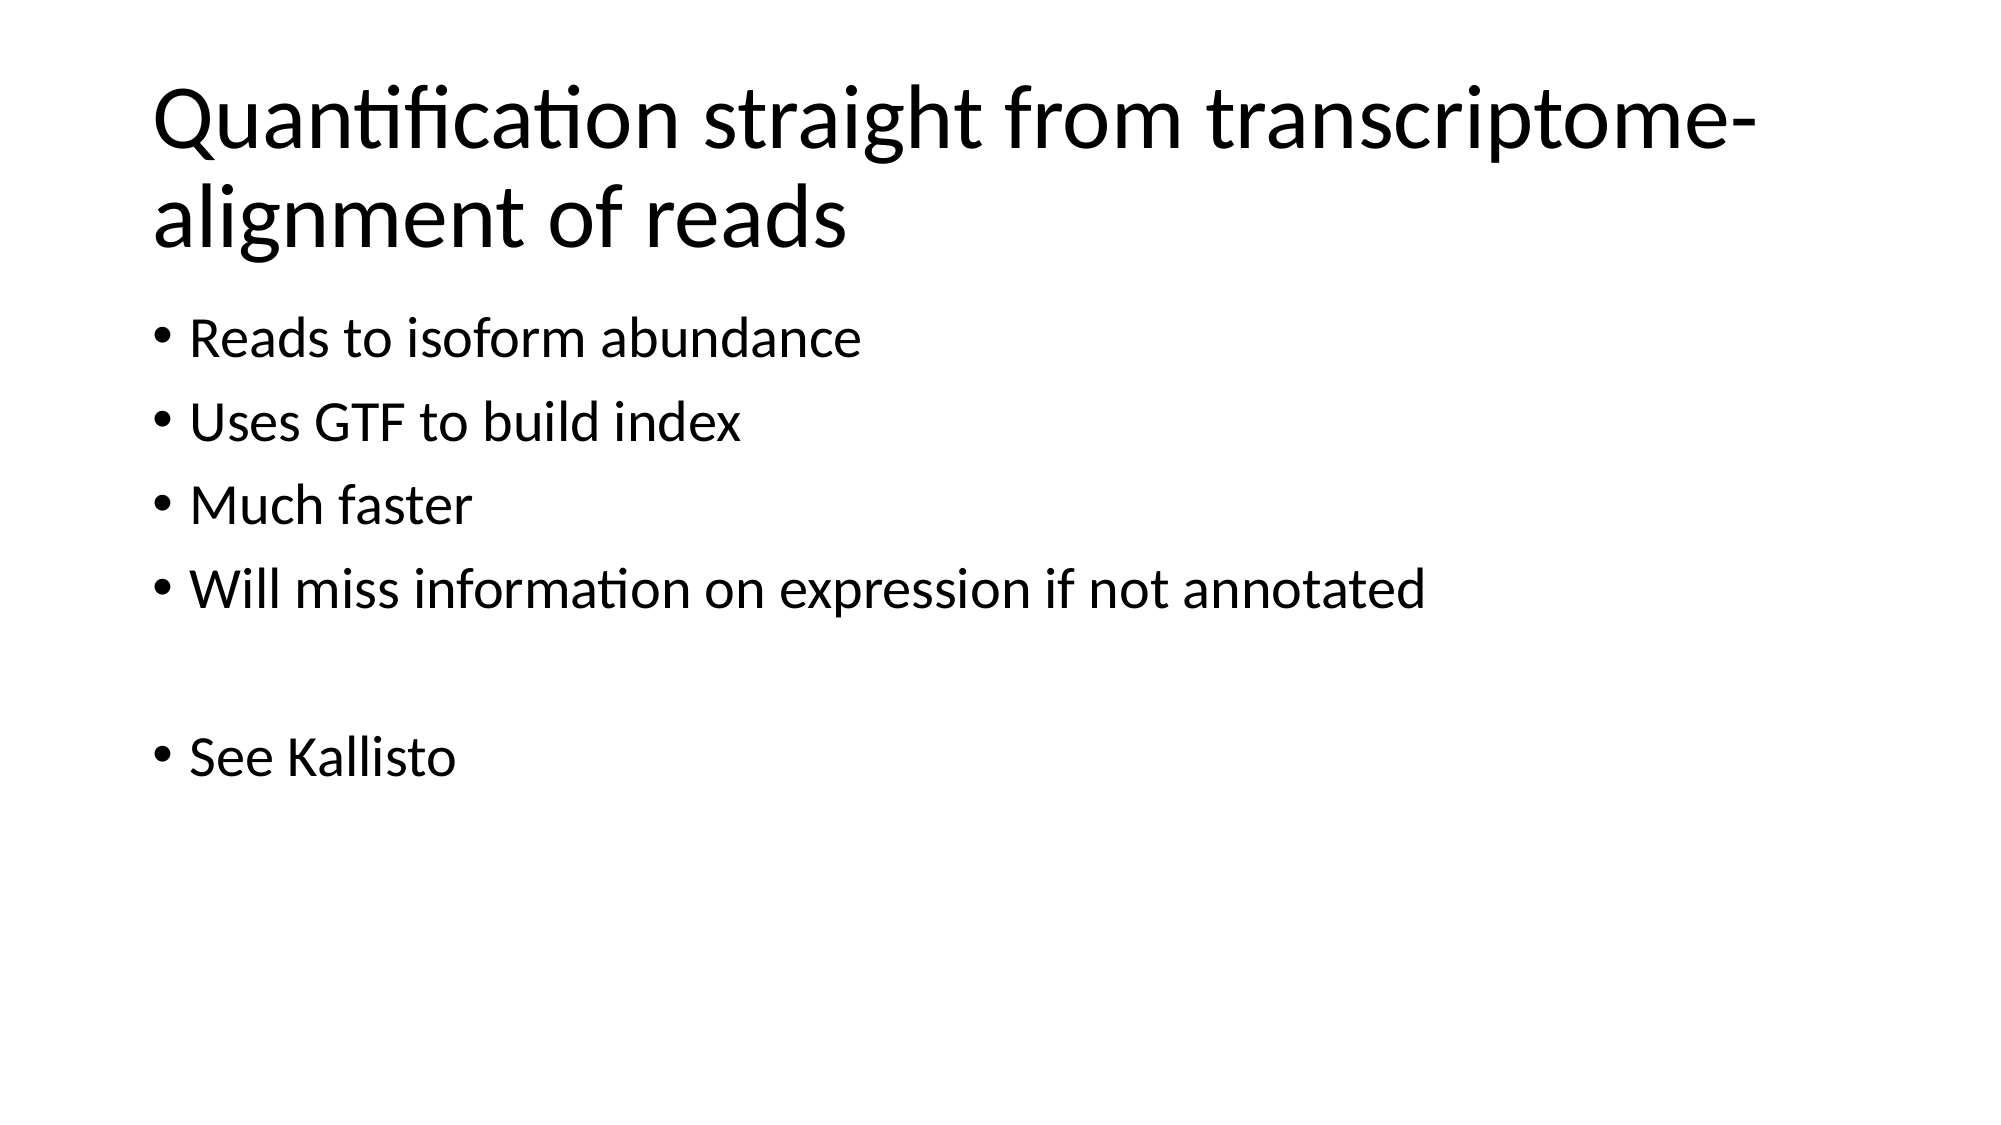

# Quantification straight from transcriptome-alignment of reads
Reads to isoform abundance
Uses GTF to build index
Much faster
Will miss information on expression if not annotated

See Kallisto